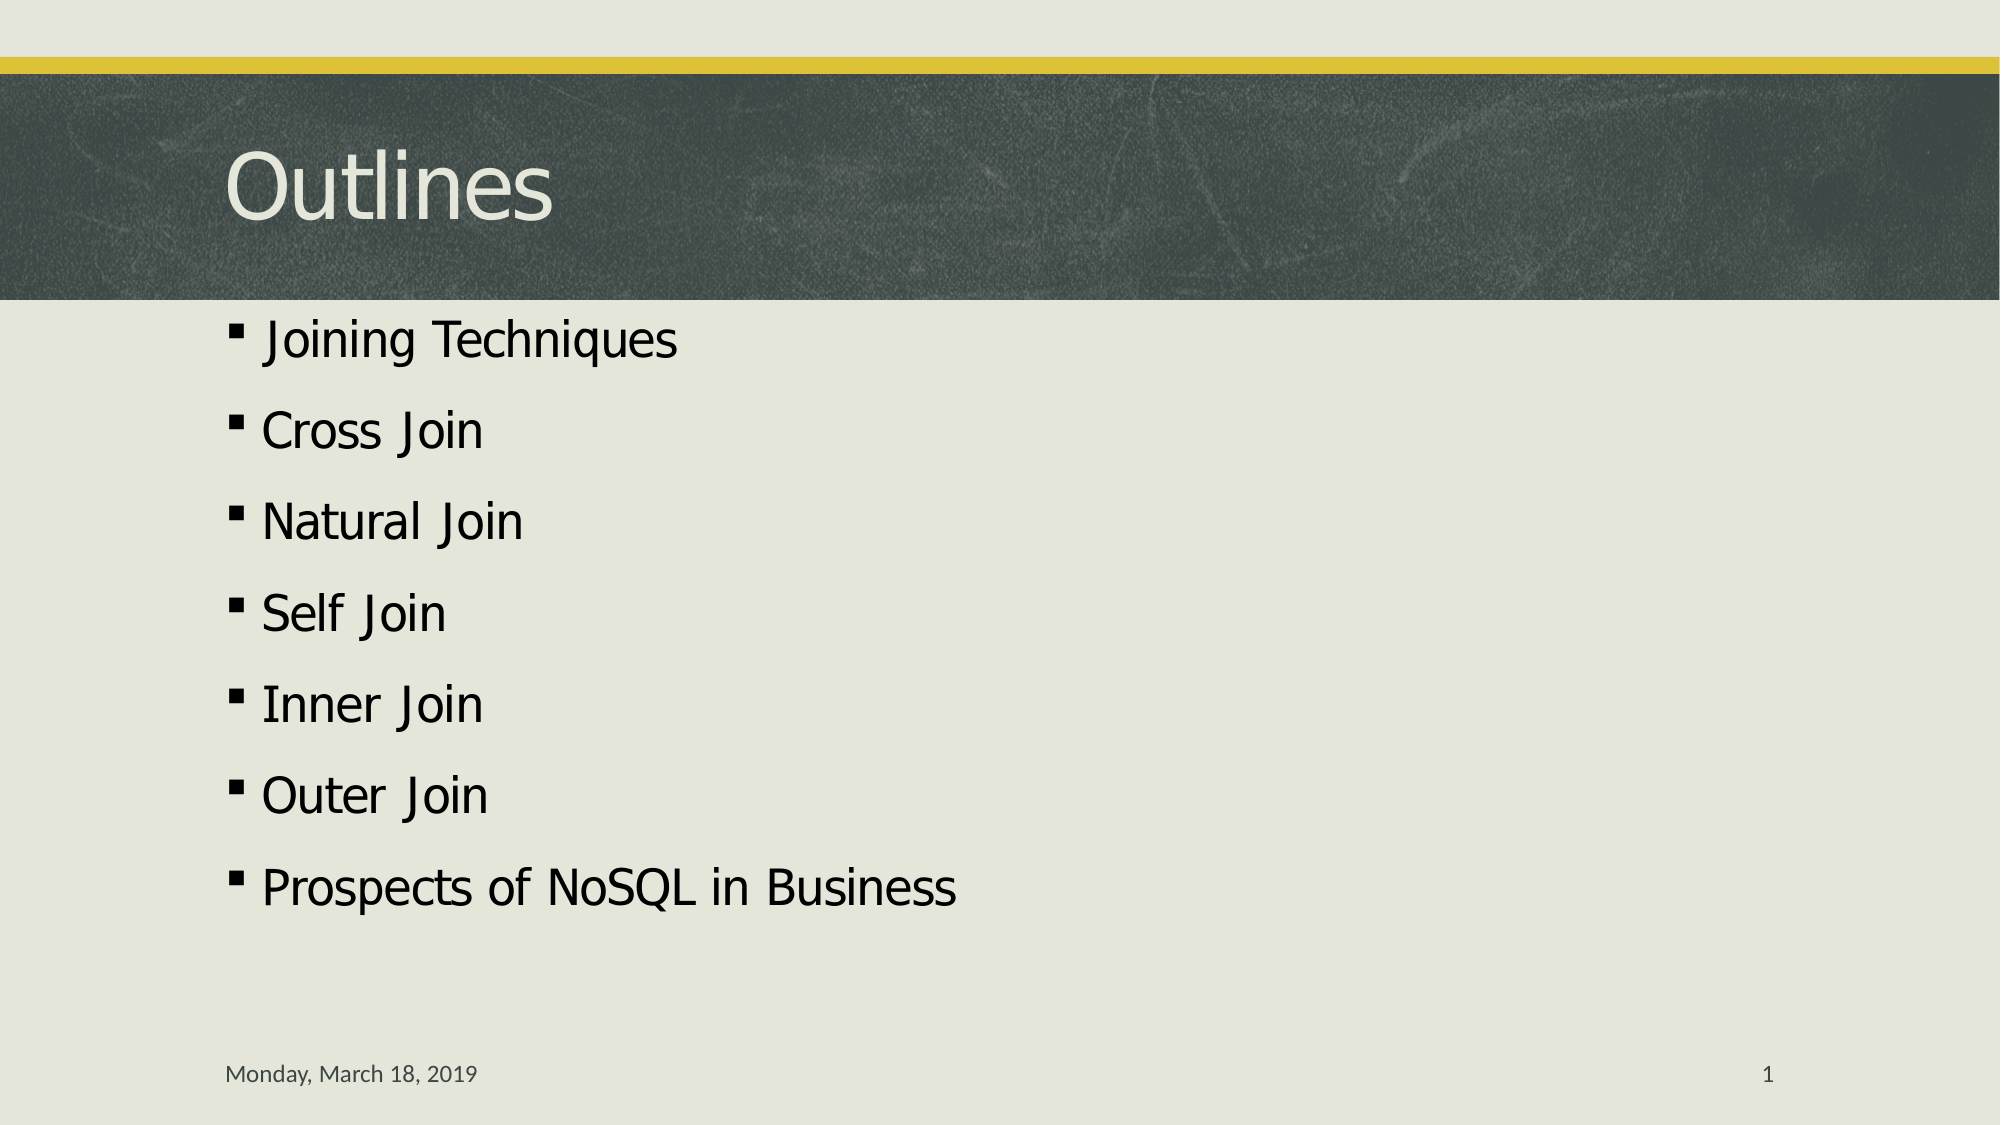

# Outlines
Joining Techniques
Cross Join
Natural Join
Self Join
Inner Join
Outer Join
Prospects of NoSQL in Business

Monday, March 18, 2019
1